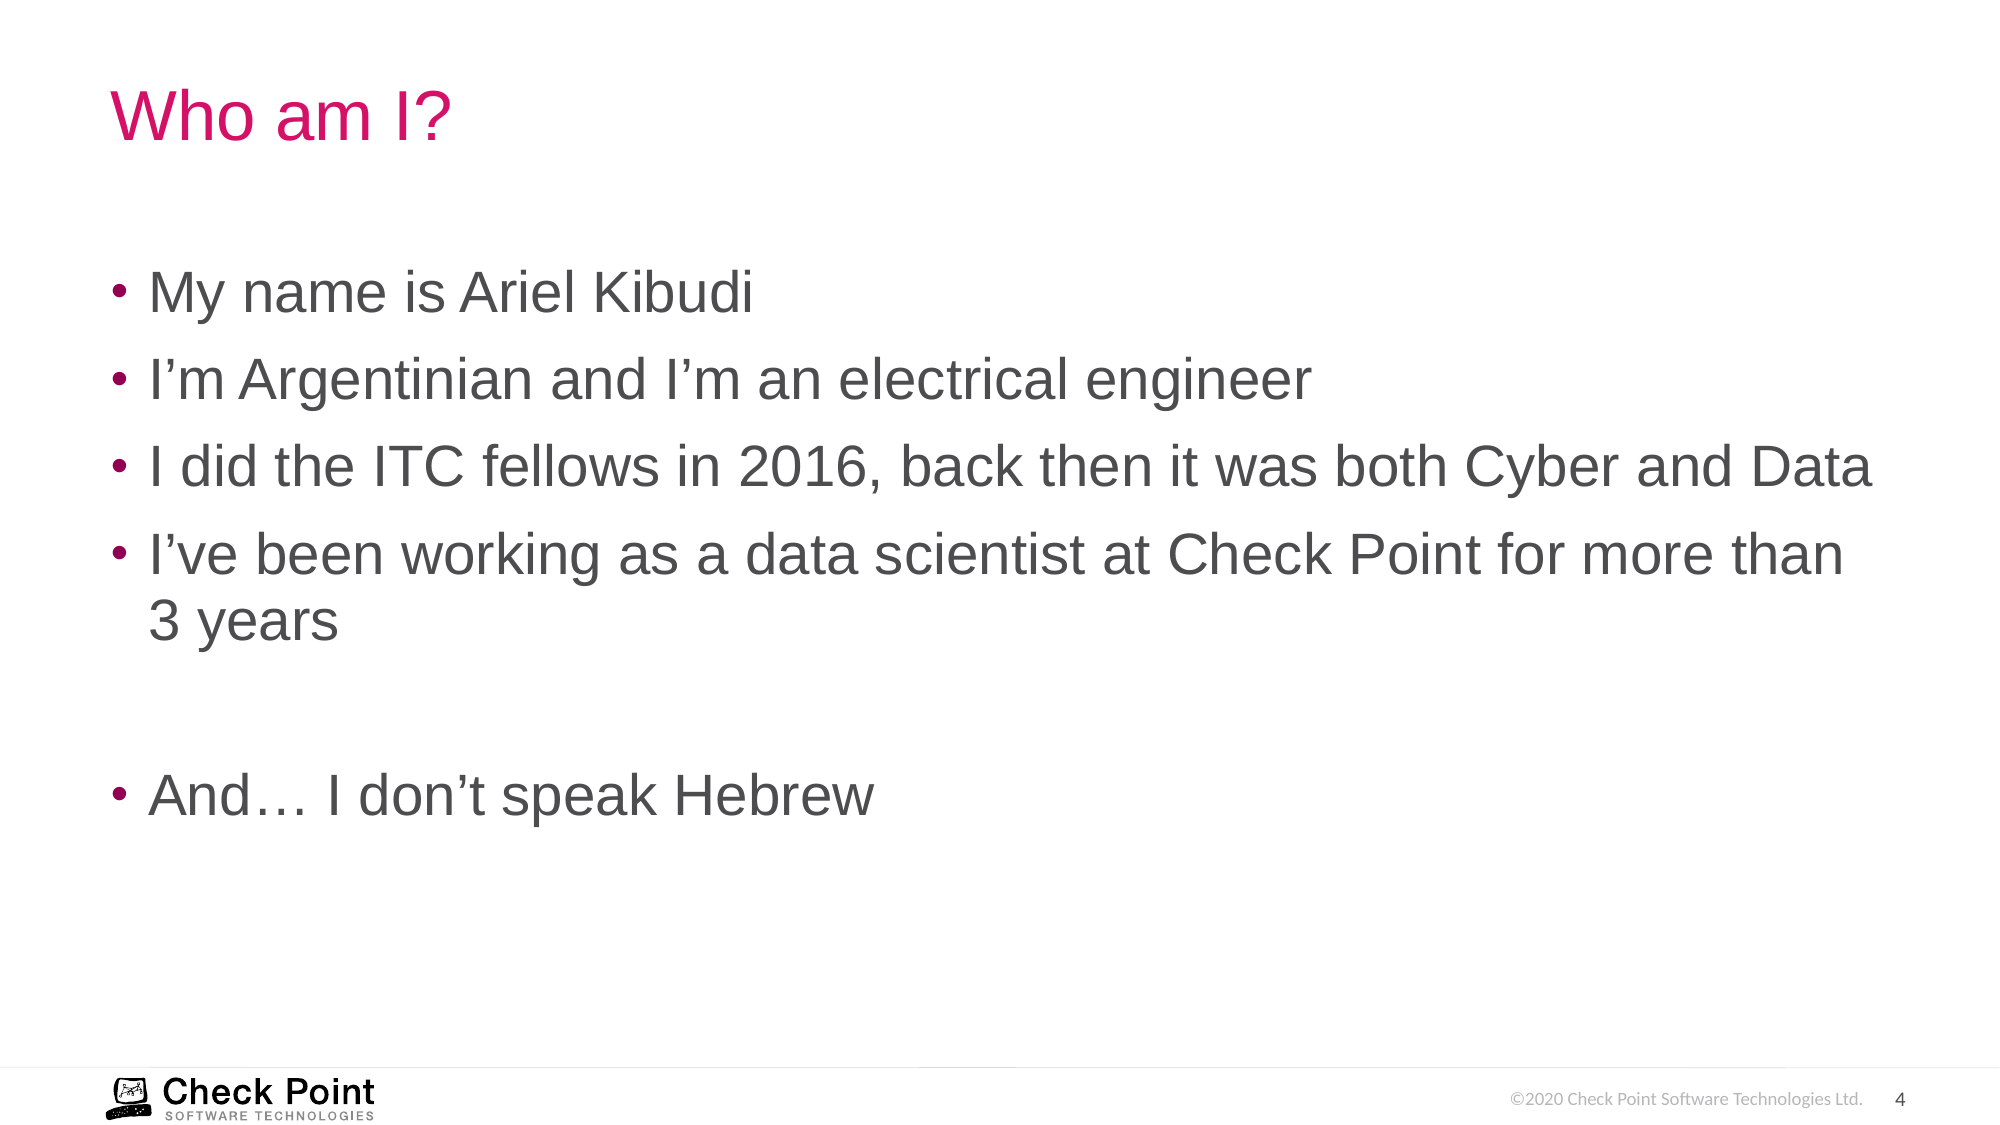

# Who am I?
My name is Ariel Kibudi
I’m Argentinian and I’m an electrical engineer
I did the ITC fellows in 2016, back then it was both Cyber and Data
I’ve been working as a data scientist at Check Point for more than 3 years

And… I don’t speak Hebrew

 [Protected] Distribution or modification is subject to approval ​